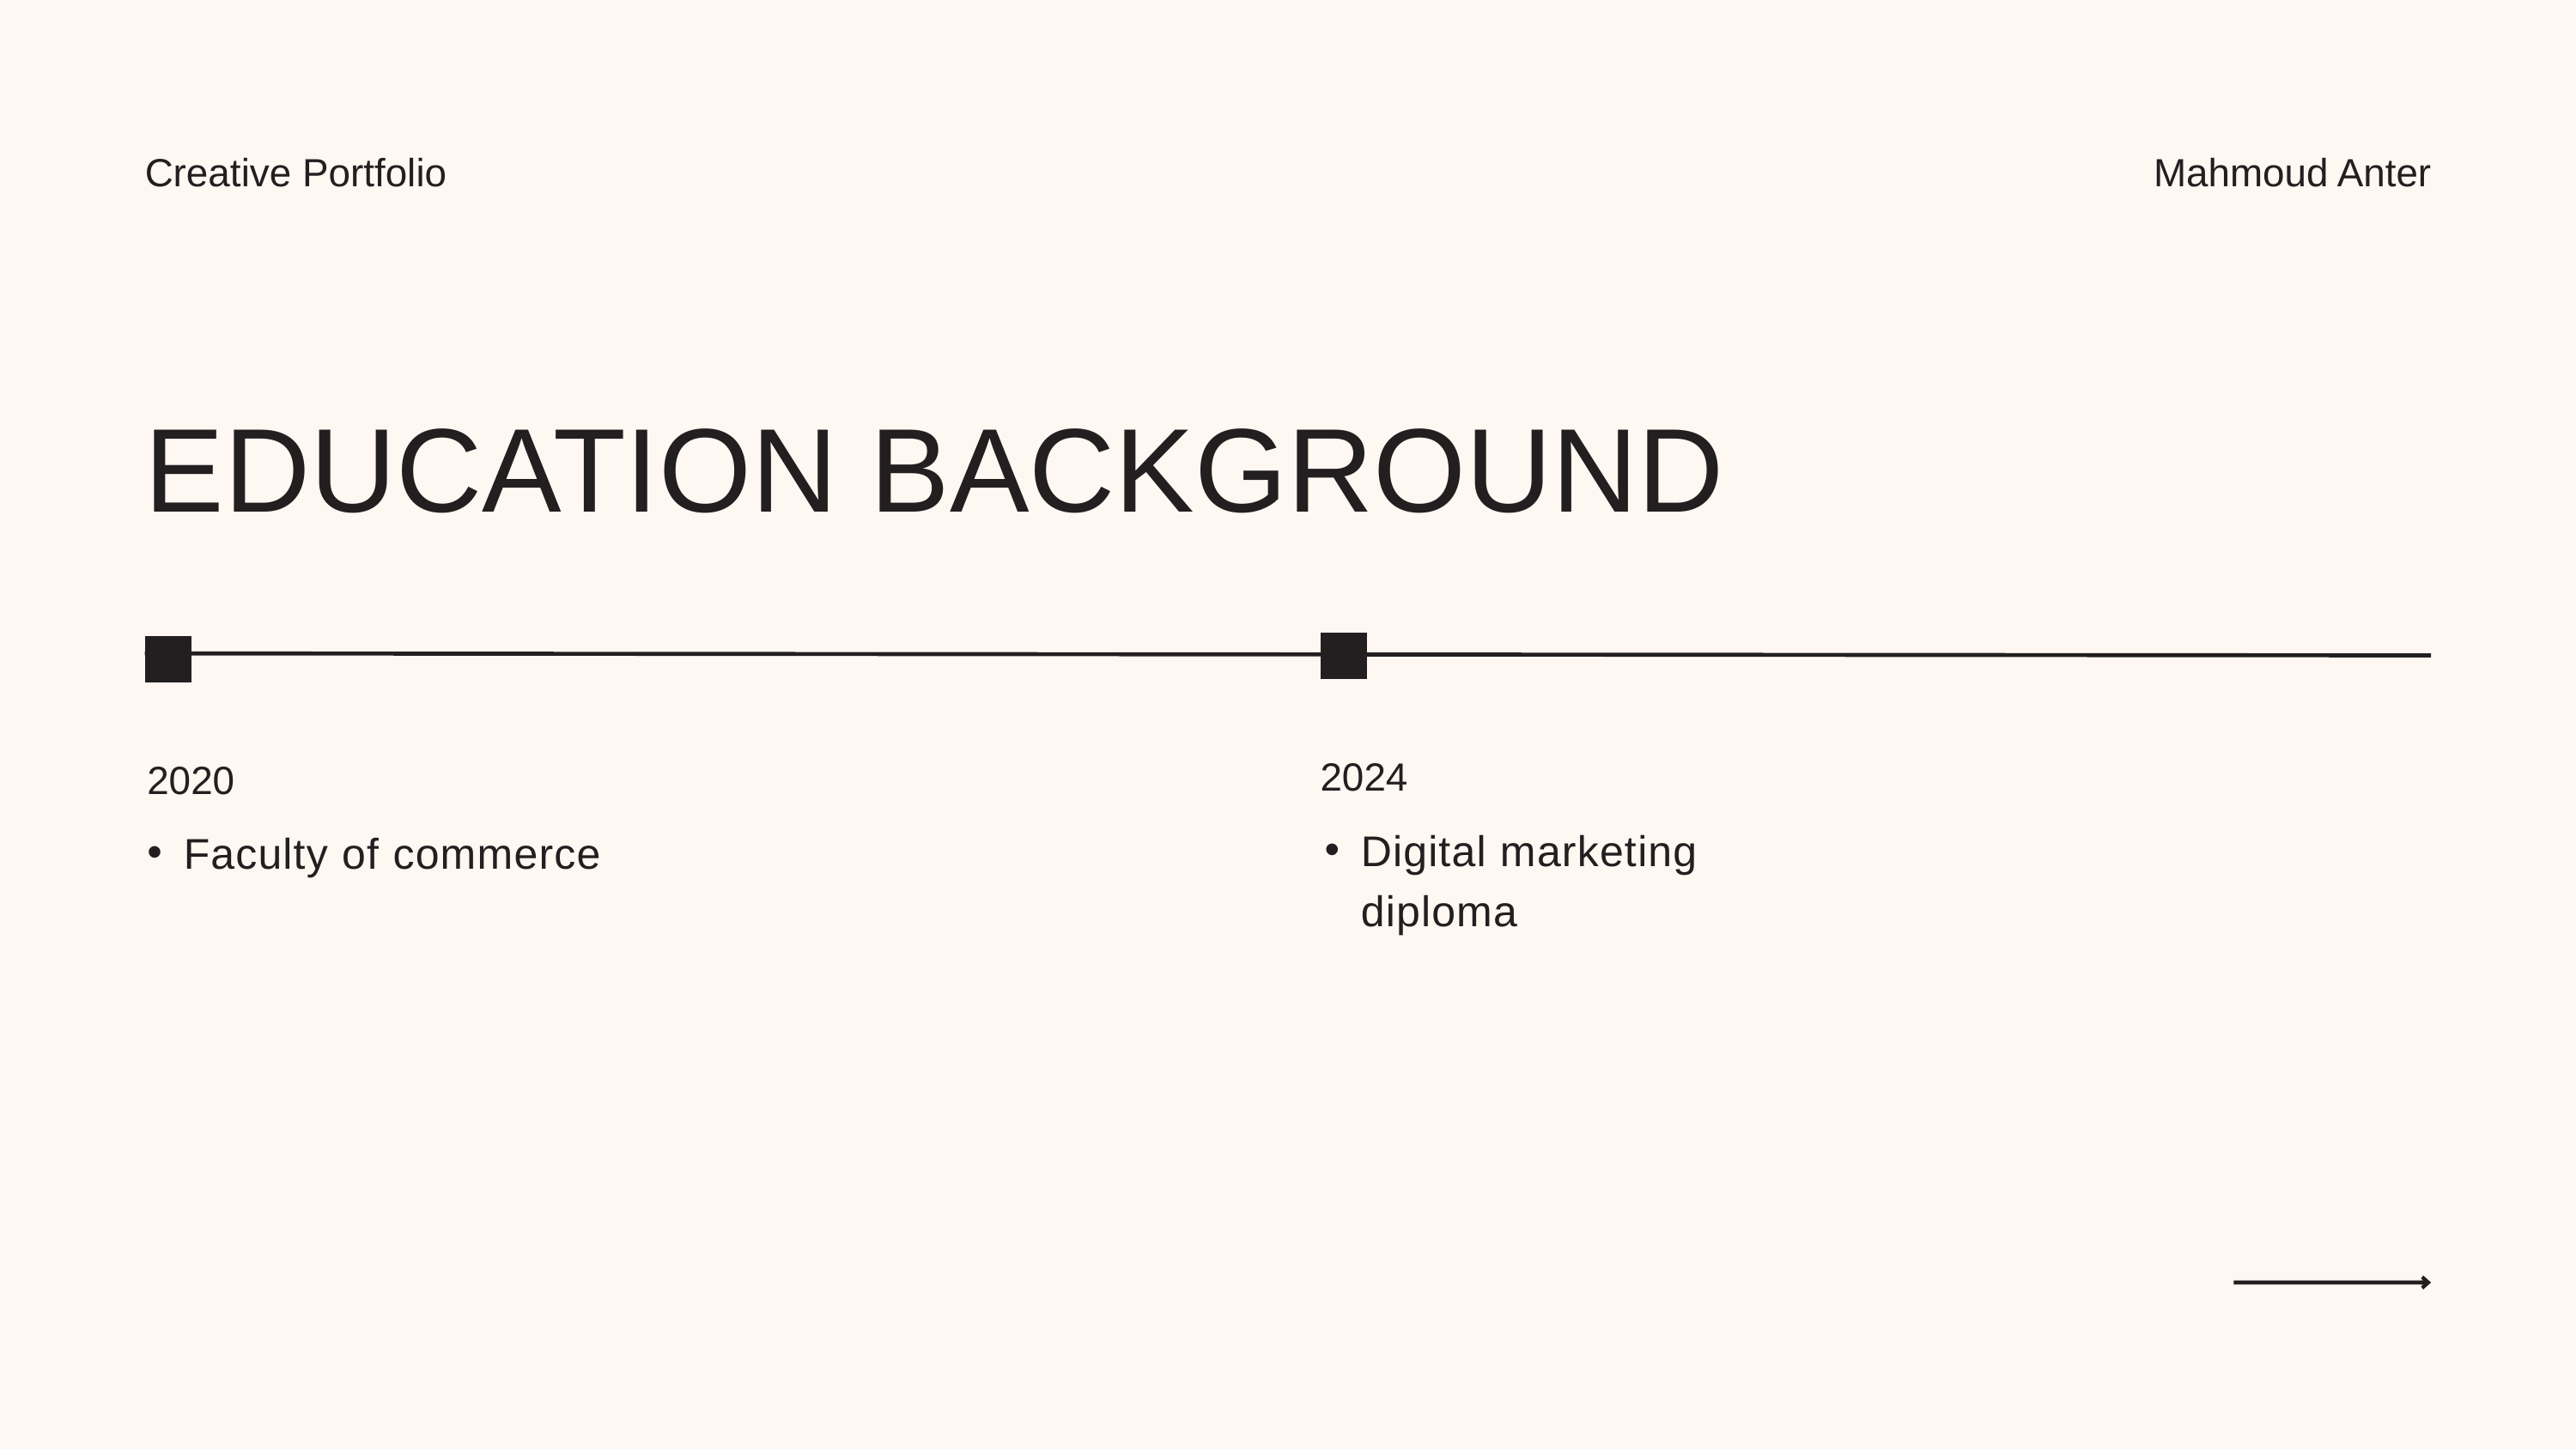

Creative Portfolio
Mahmoud Anter
EDUCATION BACKGROUND

2024
2020
Digital marketing diploma
Faculty of commerce